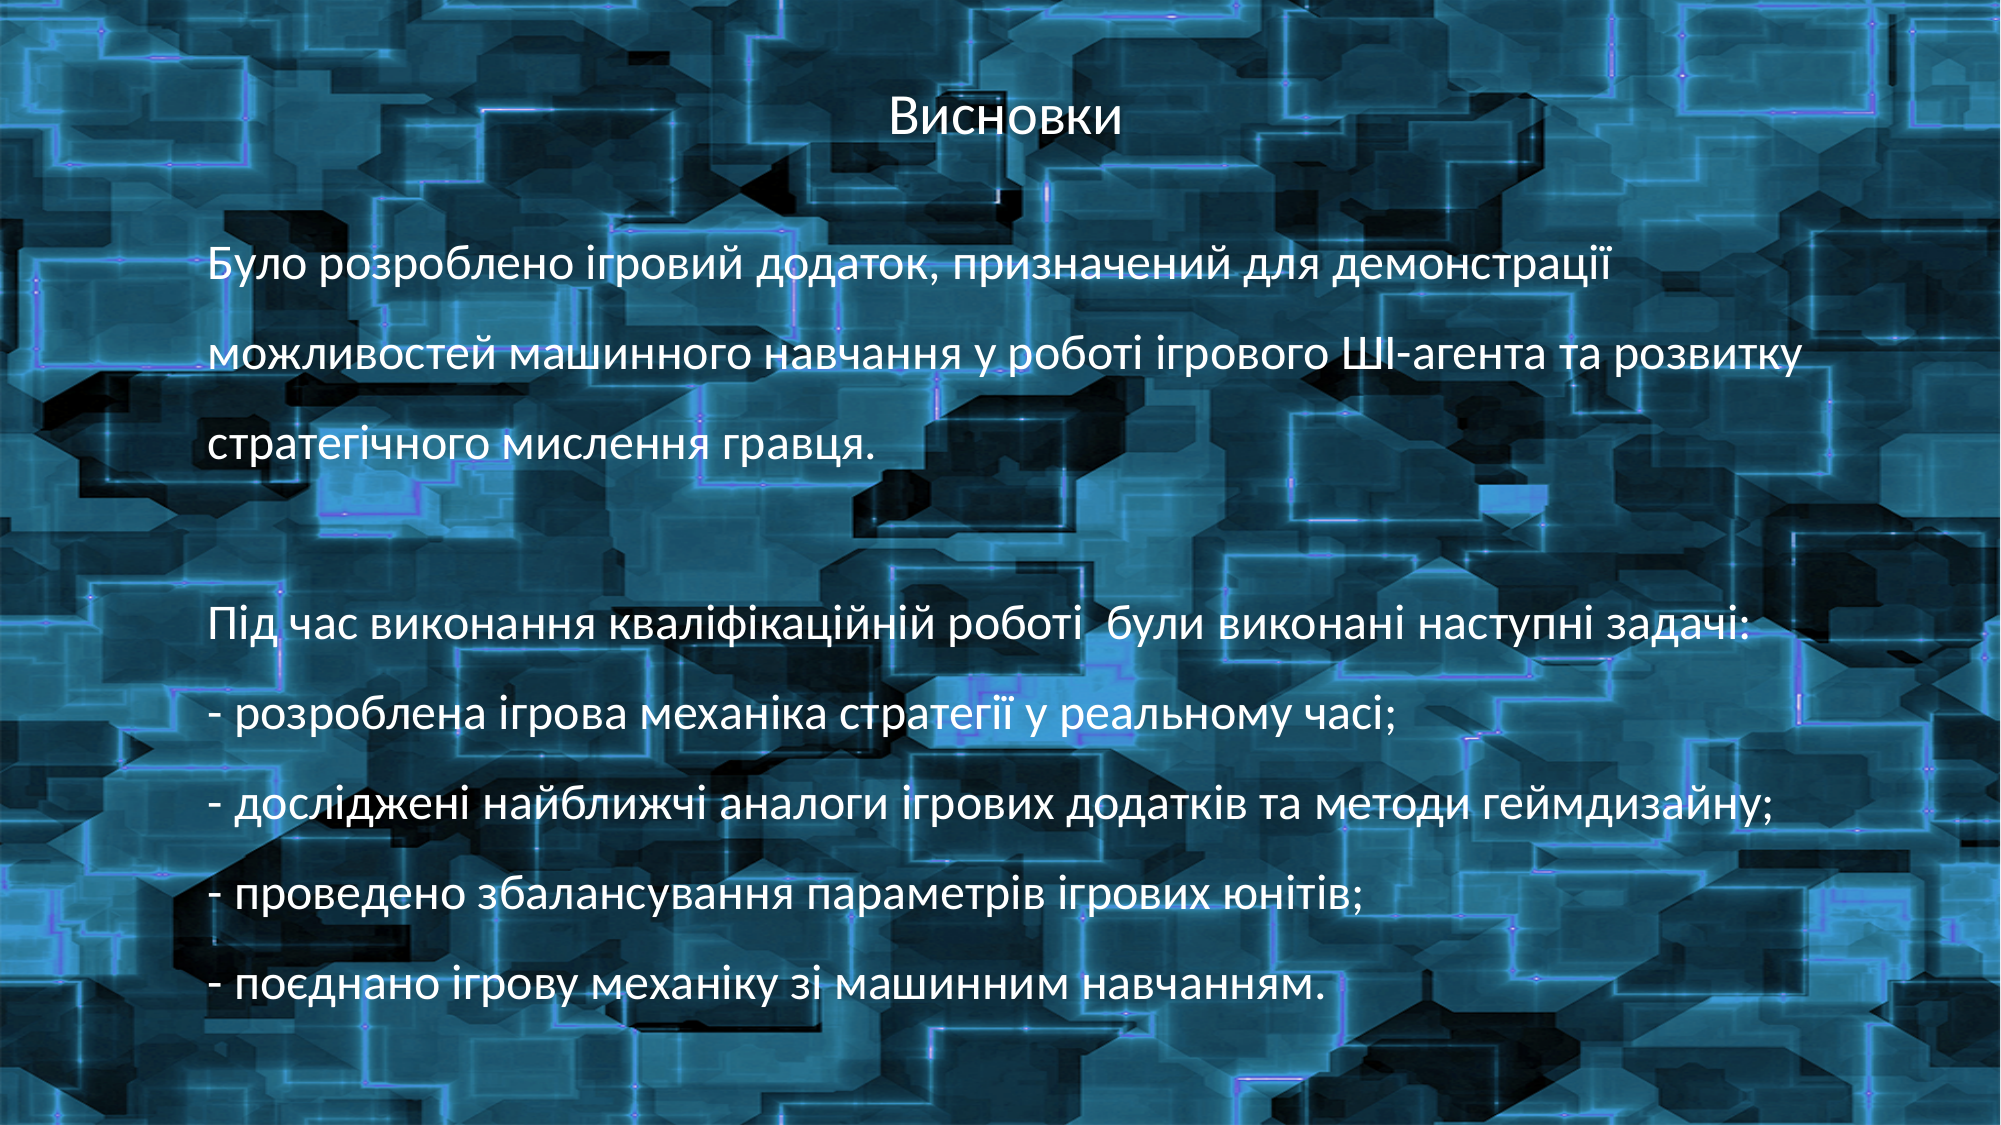

Висновки
Було розроблено ігровий додаток, призначений для демонстрації можливостей машинного навчання у роботі ігрового ШІ-агента та розвитку стратегічного мислення гравця.

Під час виконання кваліфікаційній роботі  були виконані наступні задачі:
- розроблена ігрова механіка стратегії у реальному часі;
- досліджені найближчі аналоги ігрових додатків та методи геймдизайну;
- проведено збалансування параметрів ігрових юнітів;
- поєднано ігрову механіку зі машинним навчанням.